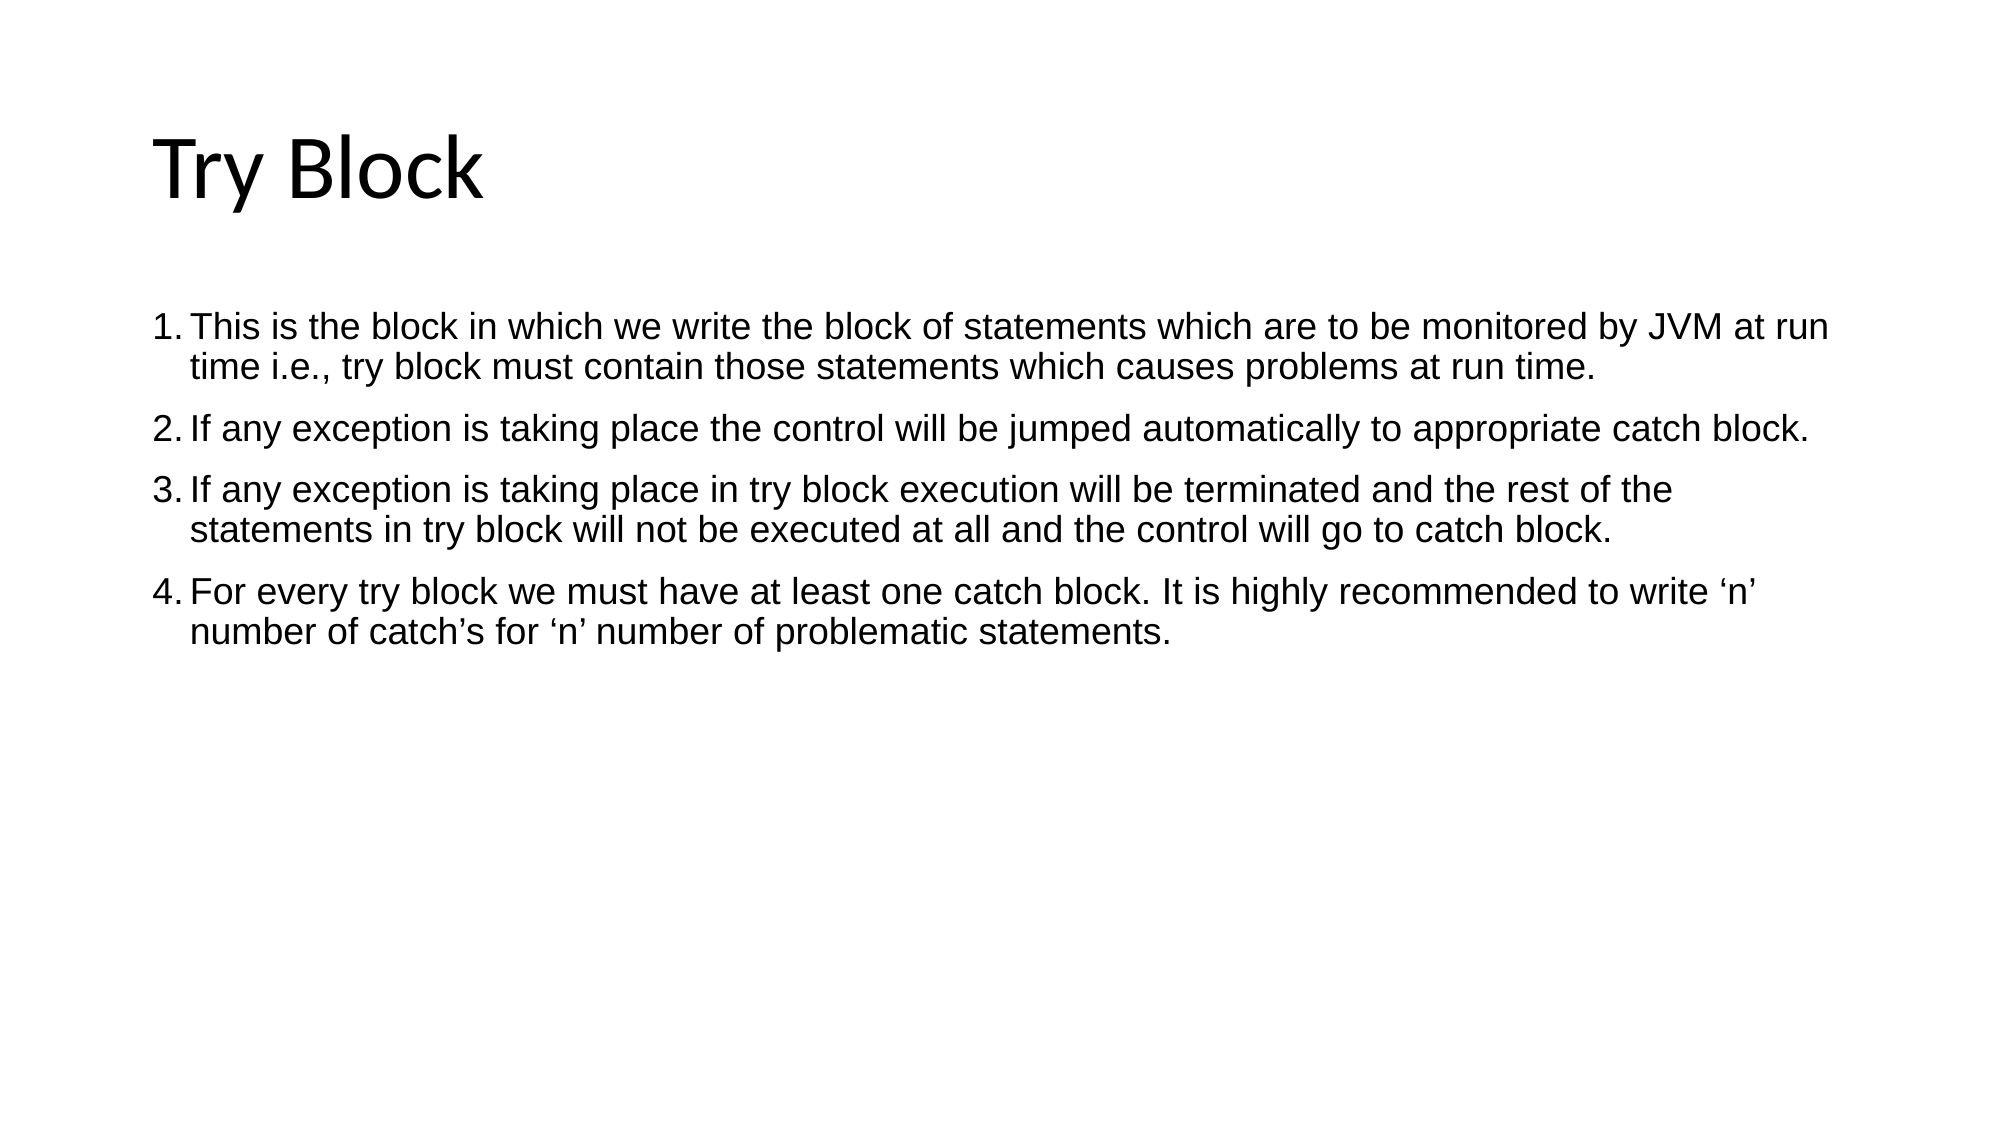

# Try Block
This is the block in which we write the block of statements which are to be monitored by JVM at run time i.e., try block must contain those statements which causes problems at run time.
If any exception is taking place the control will be jumped automatically to appropriate catch block.
If any exception is taking place in try block execution will be terminated and the rest of the statements in try block will not be executed at all and the control will go to catch block.
For every try block we must have at least one catch block. It is highly recommended to write ‘n’ number of catch’s for ‘n’ number of problematic statements.